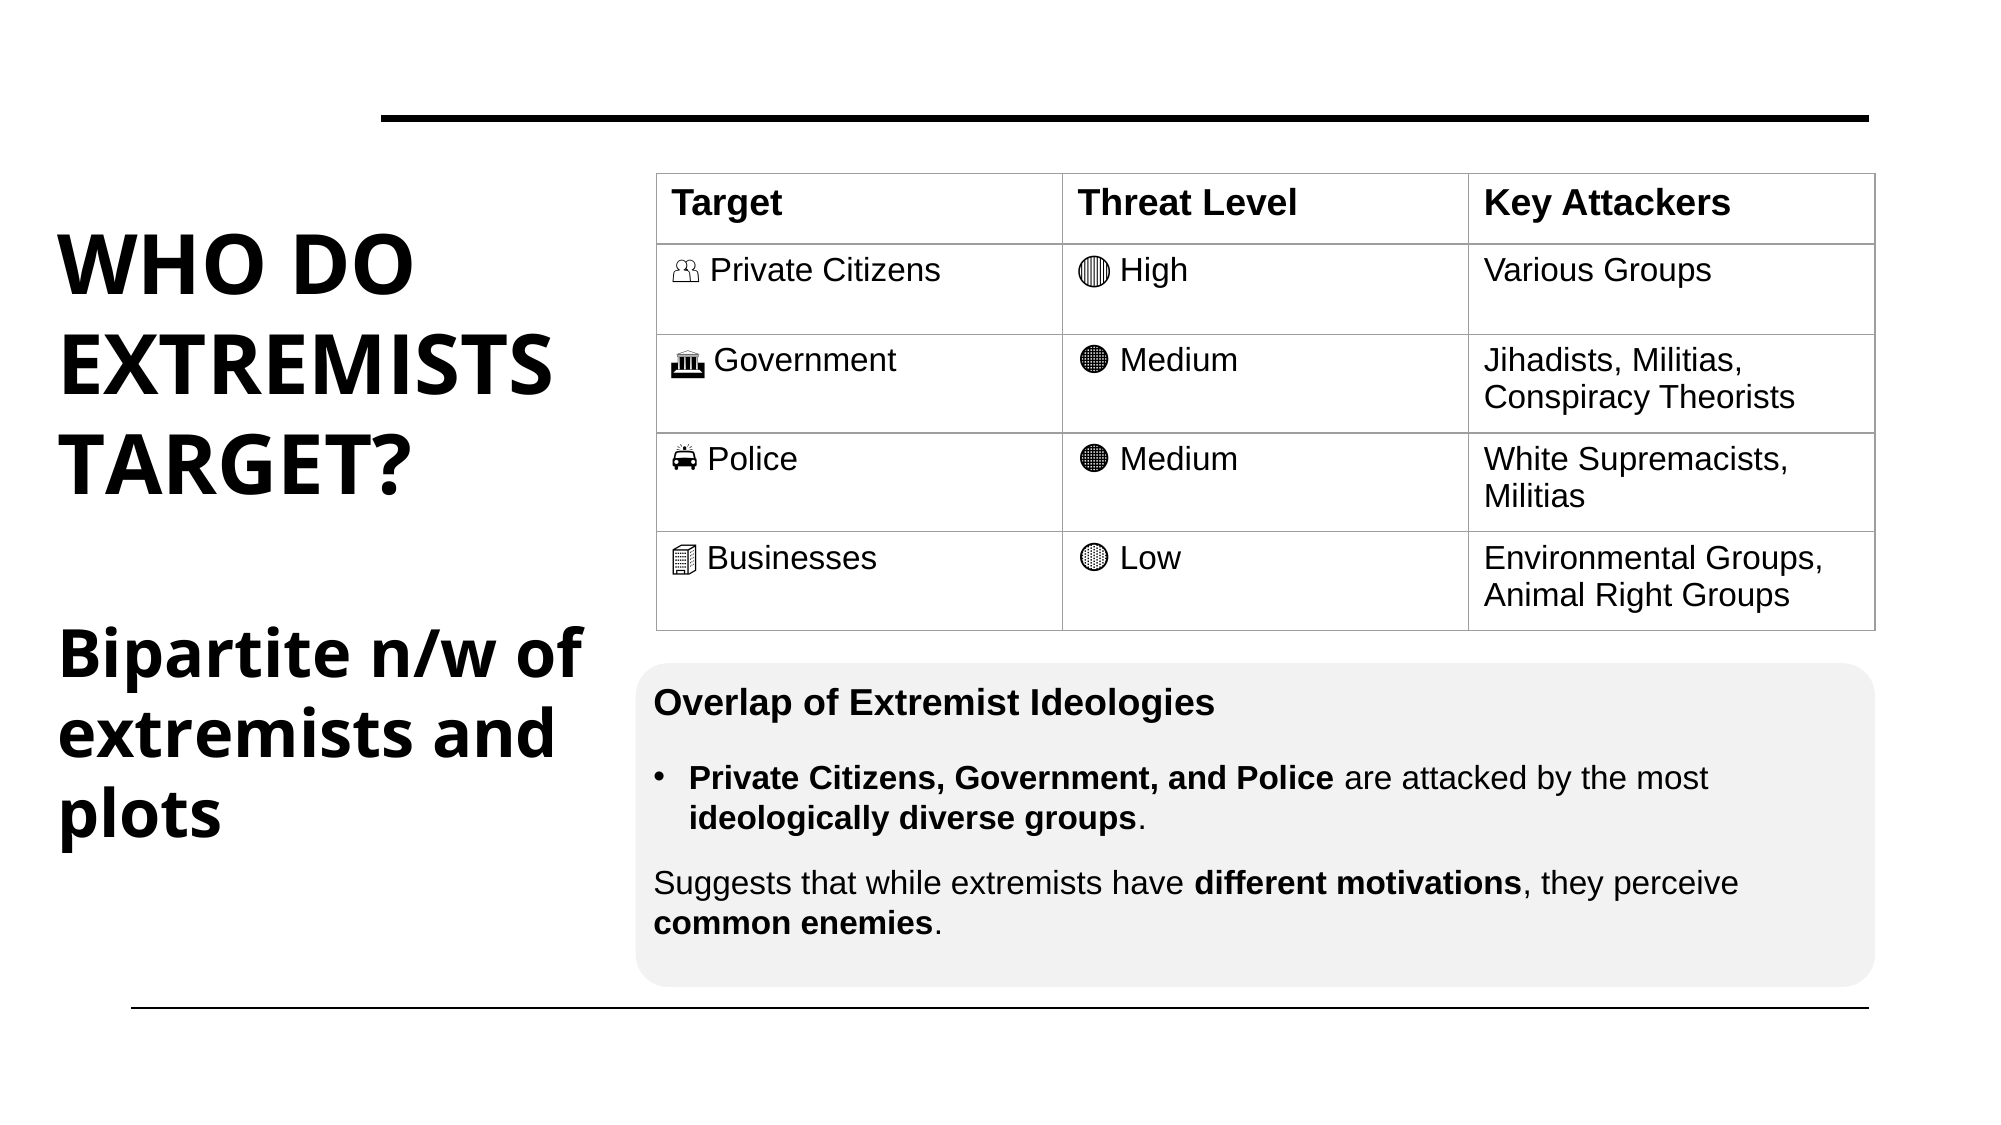

| Target | Threat Level | Key Attackers |
| --- | --- | --- |
| 👥 Private Citizens | 🔴 High | Various Groups |
| 🏛️ Government | 🟠 Medium | Jihadists, Militias, Conspiracy Theorists |
| 🚔 Police | 🟠 Medium | White Supremacists, Militias |
| 🏢 Businesses | 🟡 Low | Environmental Groups, Animal Right Groups |
# WHO DO EXTREMISTS TARGET? Bipartite n/w of extremists and plots

Overlap of Extremist Ideologies
Private Citizens, Government, and Police are attacked by the most ideologically diverse groups.
Suggests that while extremists have different motivations, they perceive common enemies.